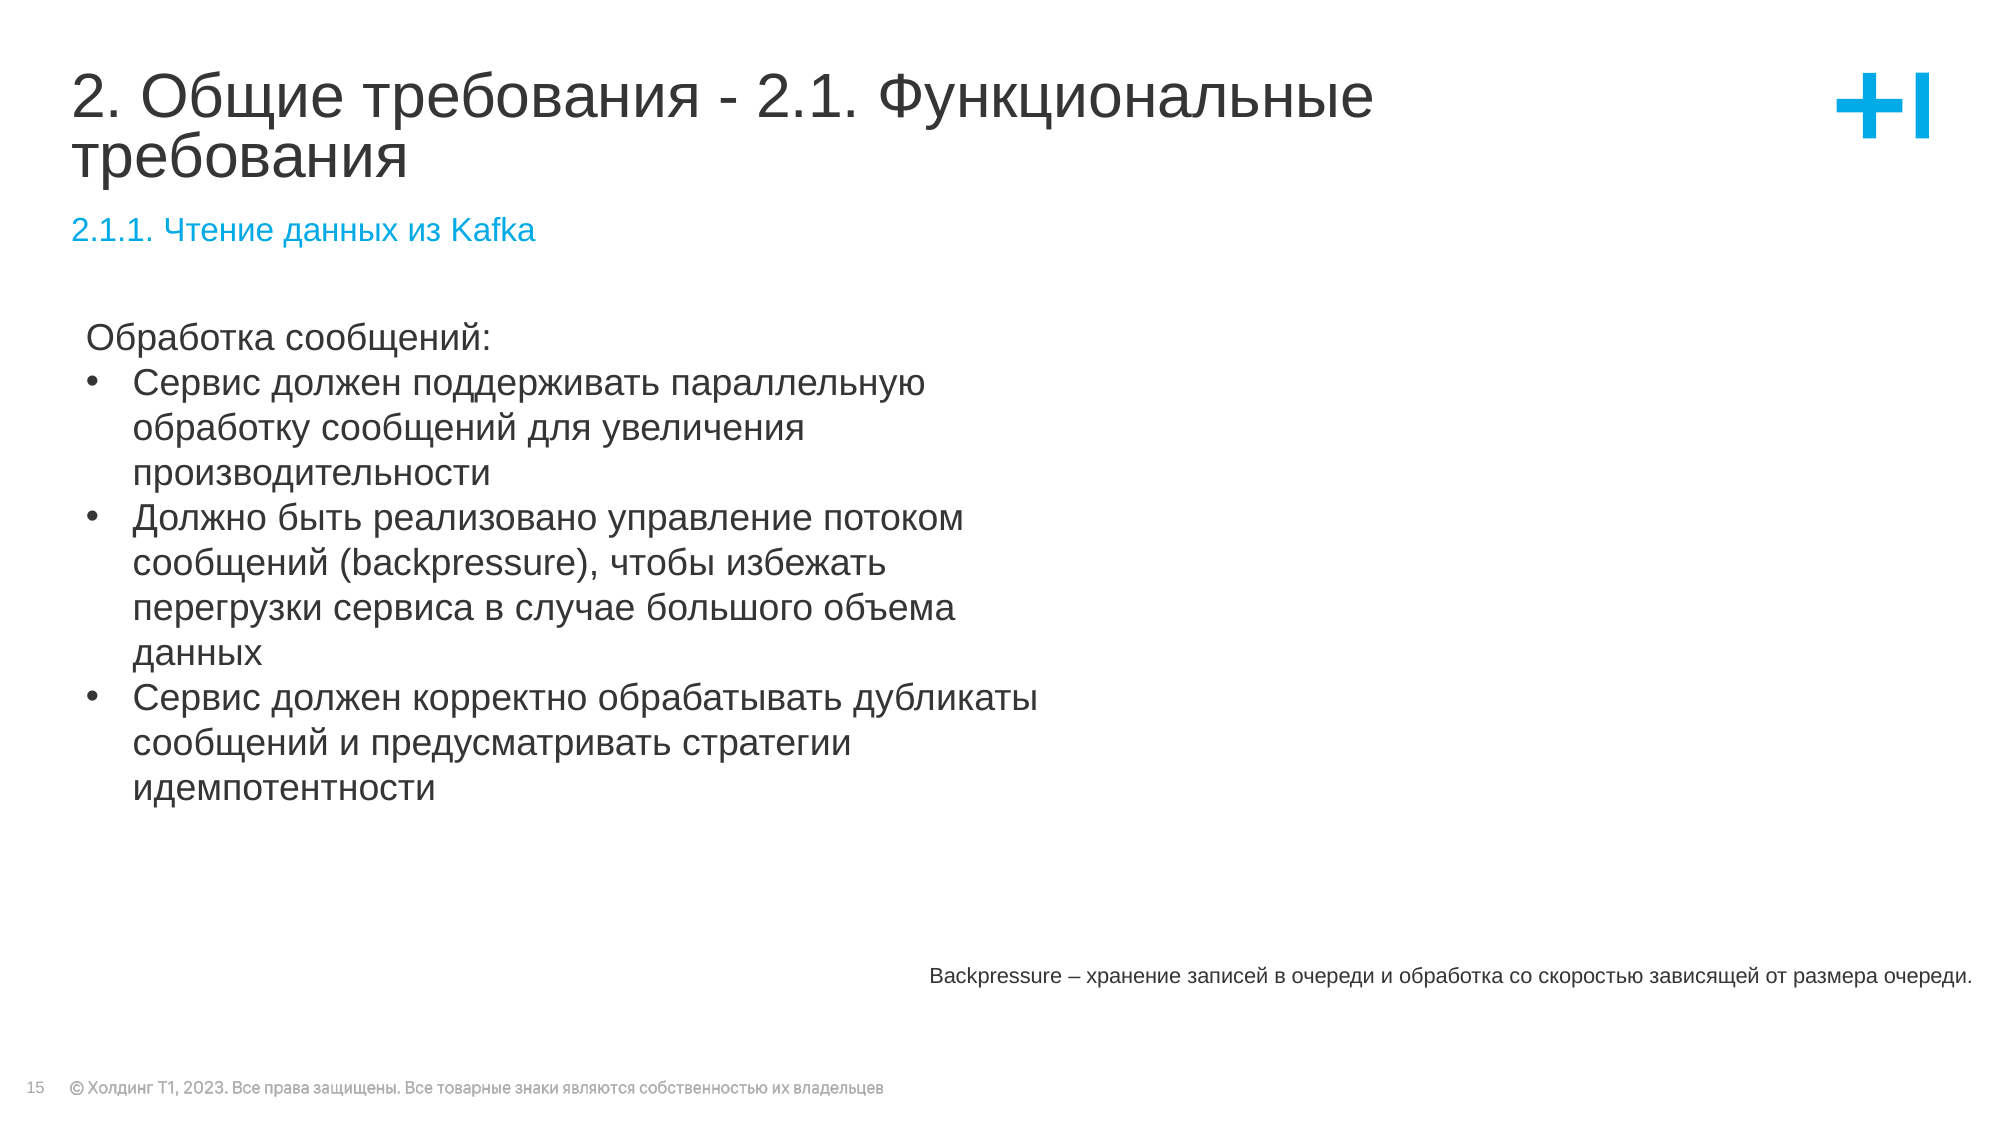

# 2. Общие требования - 2.1. Функциональные требования
2.1.1. Чтение данных из Kafka
Обработка сообщений:
Сервис должен поддерживать параллельную обработку сообщений для увеличения производительности
Должно быть реализовано управление потоком сообщений (backpressure), чтобы избежать перегрузки сервиса в случае большого объема данных
Сервис должен корректно обрабатывать дубликаты сообщений и предусматривать стратегии идемпотентности
Backpressure – хранение записей в очереди и обработка со скоростью зависящей от размера очереди.